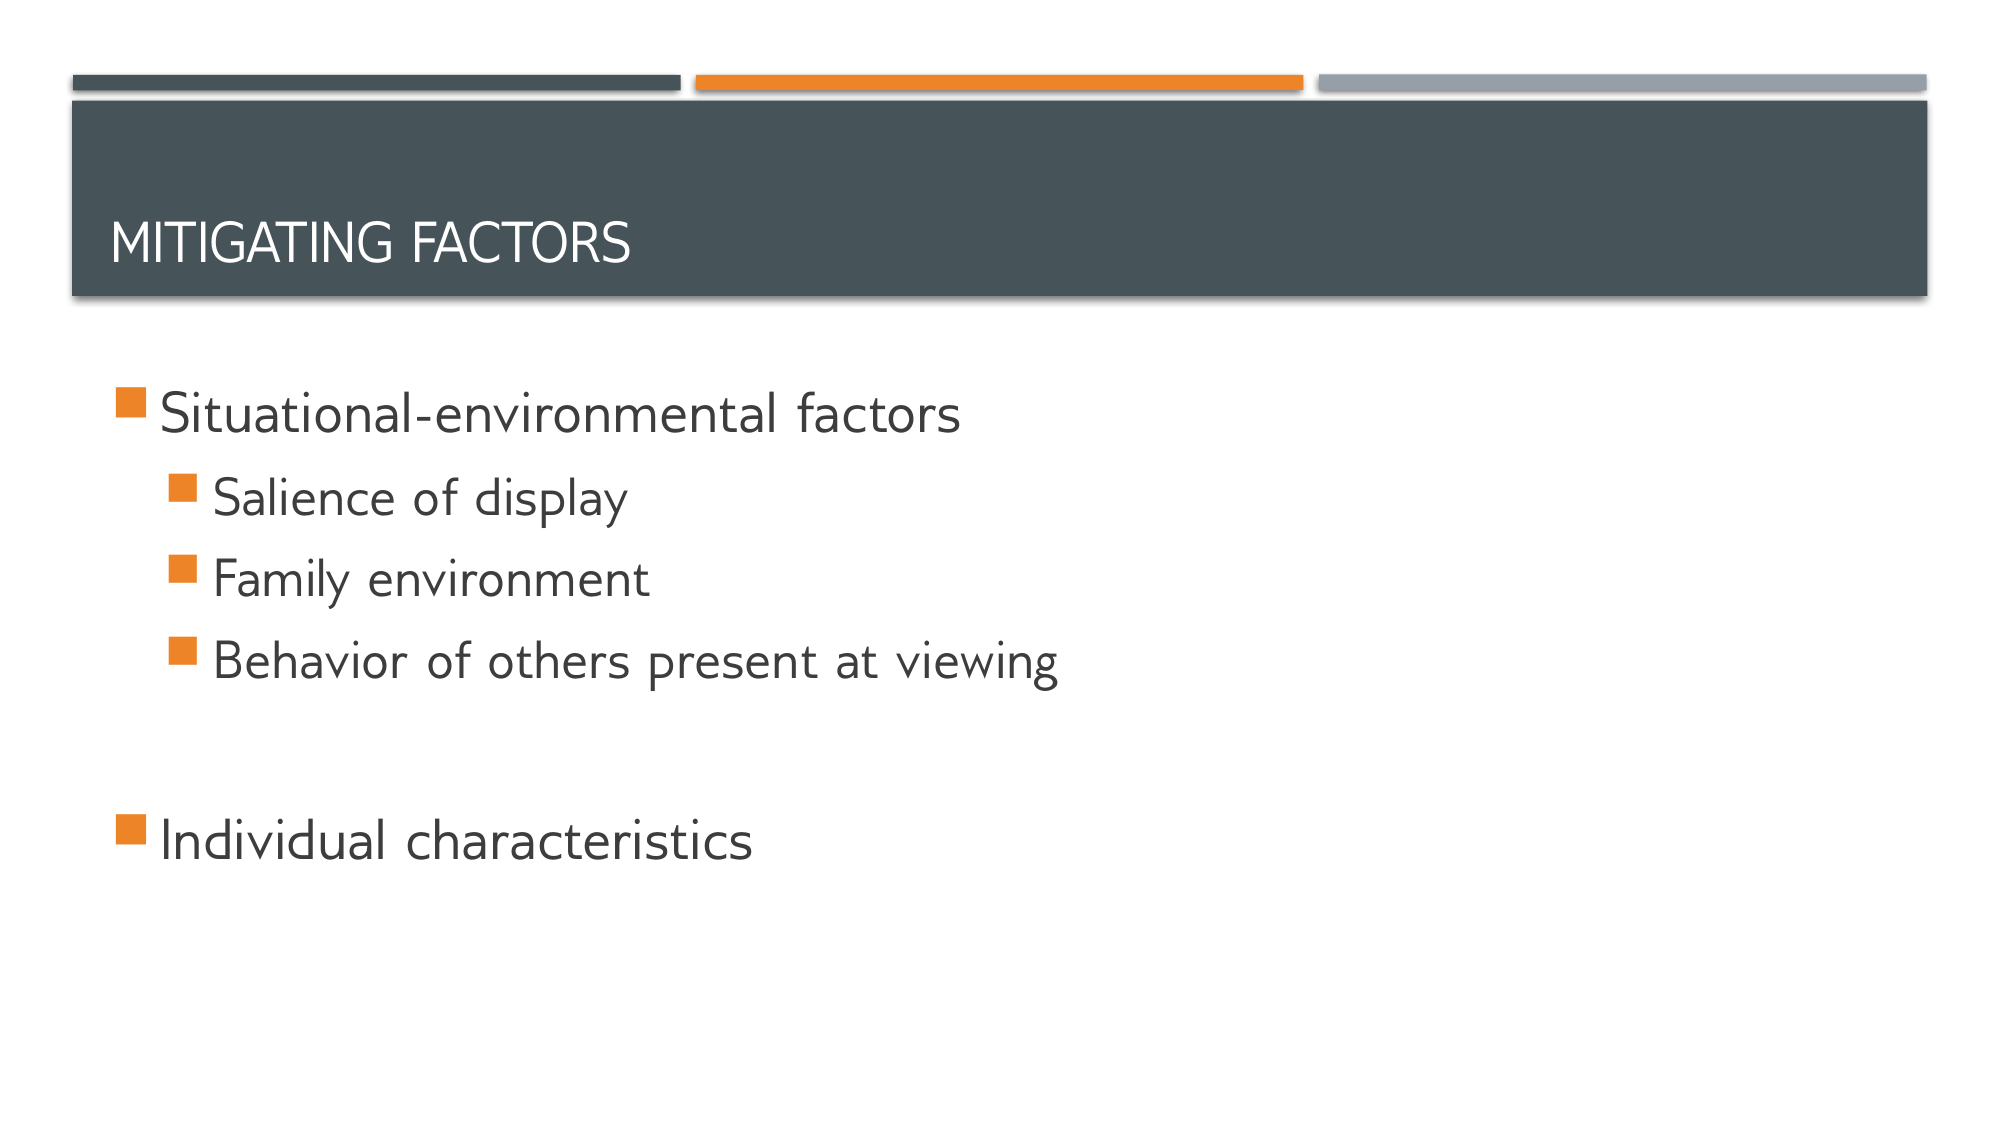

# Mitigating factors
Situational-environmental factors
Salience of display
Family environment
Behavior of others present at viewing

Individual characteristics